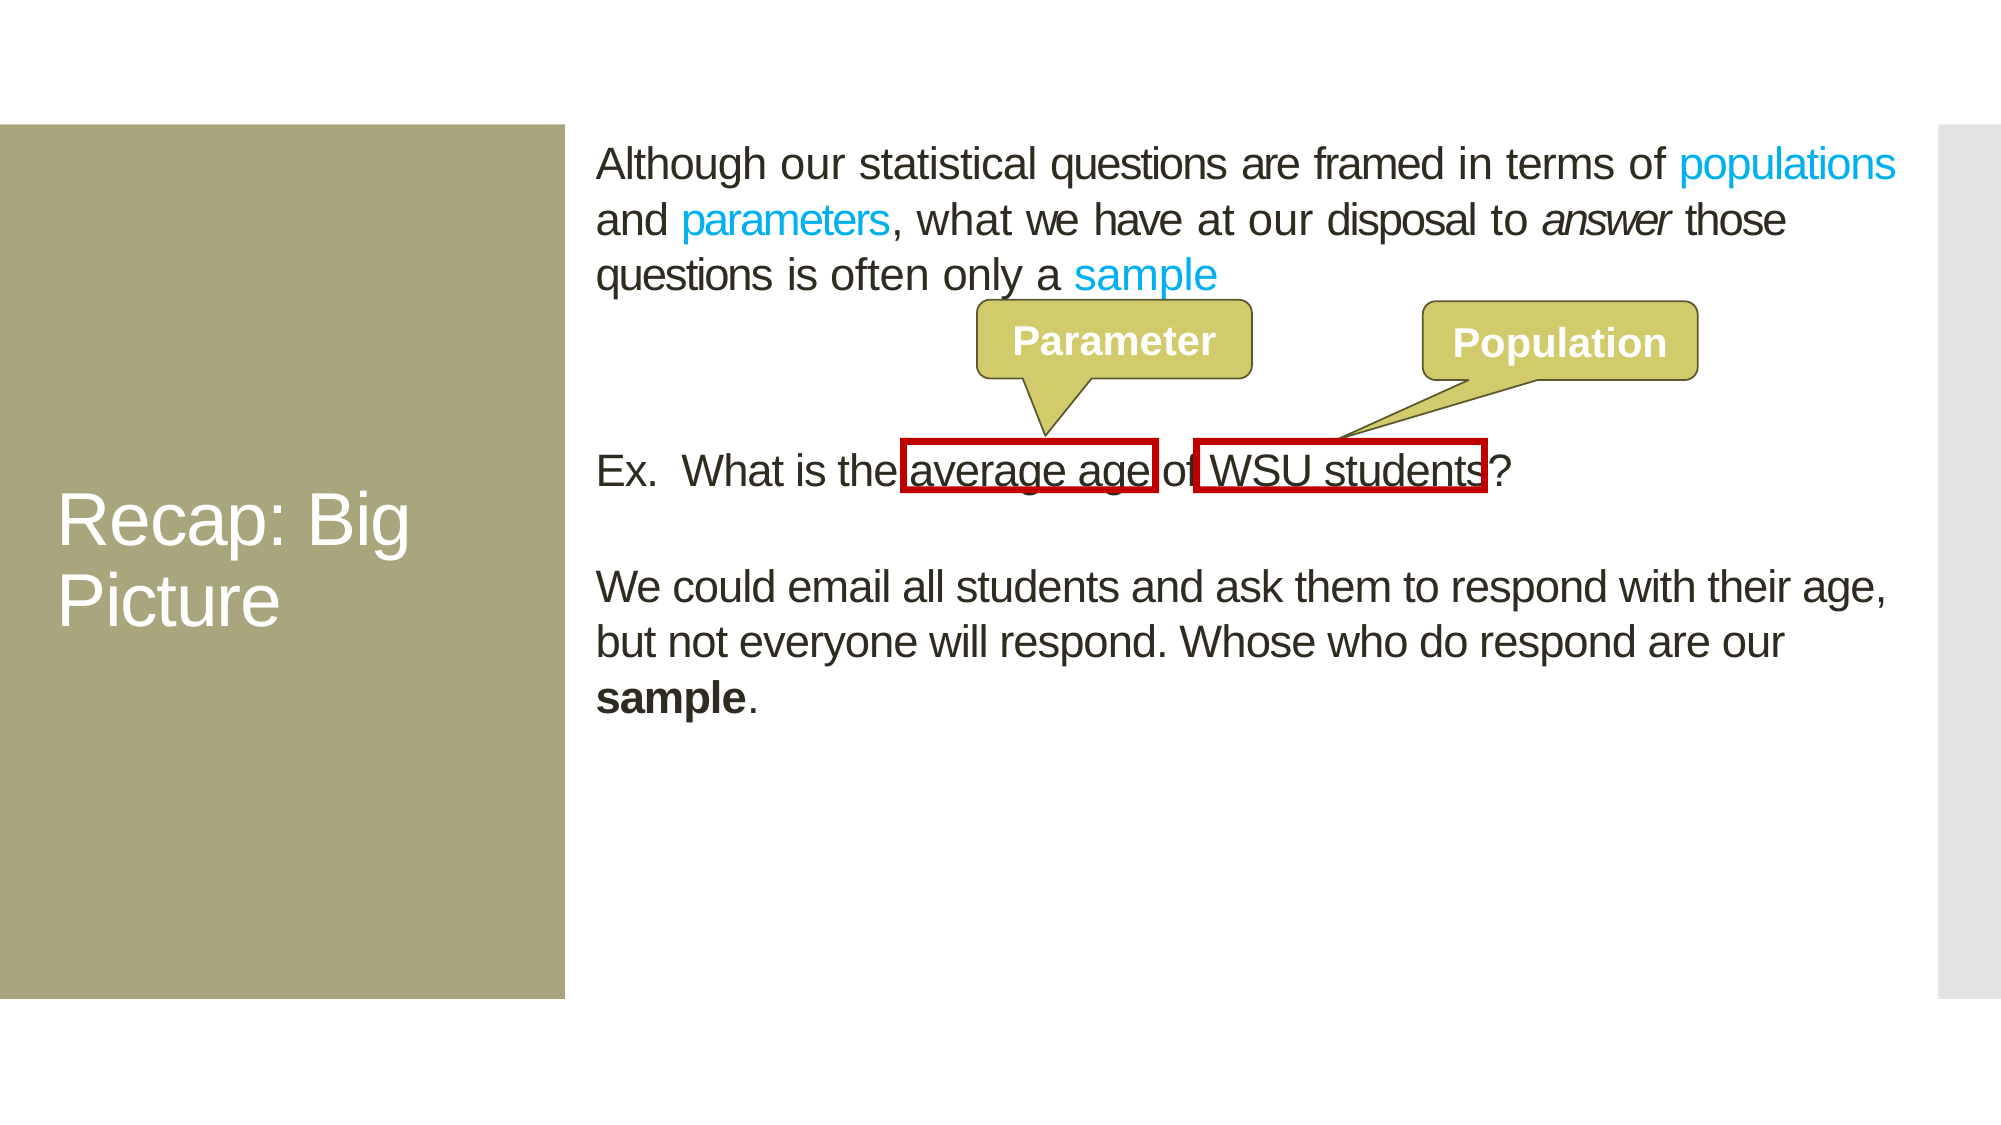

Although our statistical questions are framed in terms of populations and parameters, what we have at our disposal to answer those questions is often only a sample
# Recap: Big Picture
Parameter
Population
Ex.  What is the average age of WSU students?

We could email all students and ask them to respond with their age, but not everyone will respond. Whose who do respond are our sample.